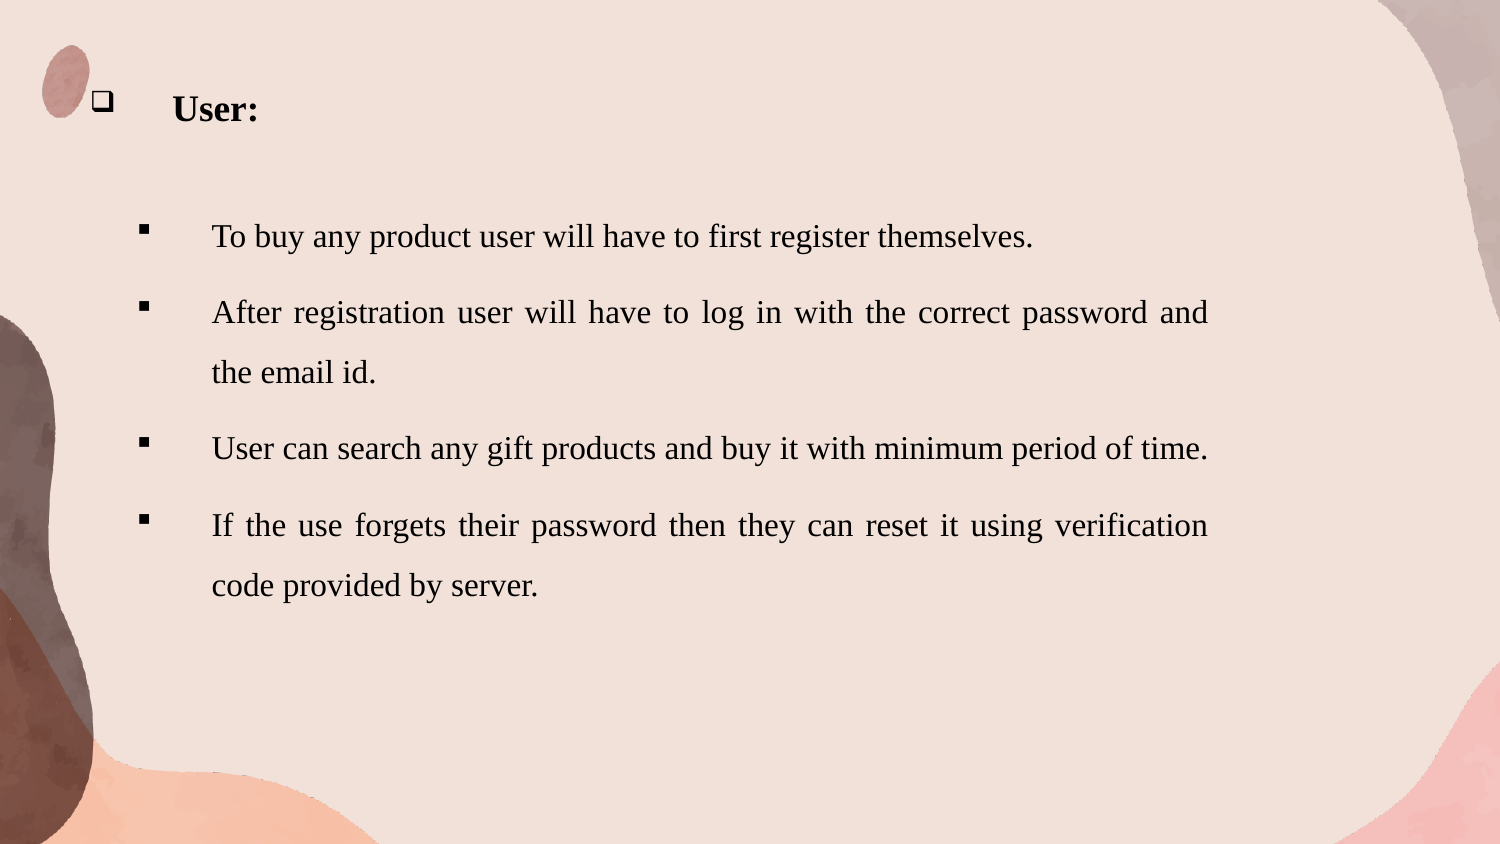

User:

To buy any product user will have to first register themselves.
After registration user will have to log in with the correct password and the email id.
User can search any gift products and buy it with minimum period of time.
If the use forgets their password then they can reset it using verification code provided by server.